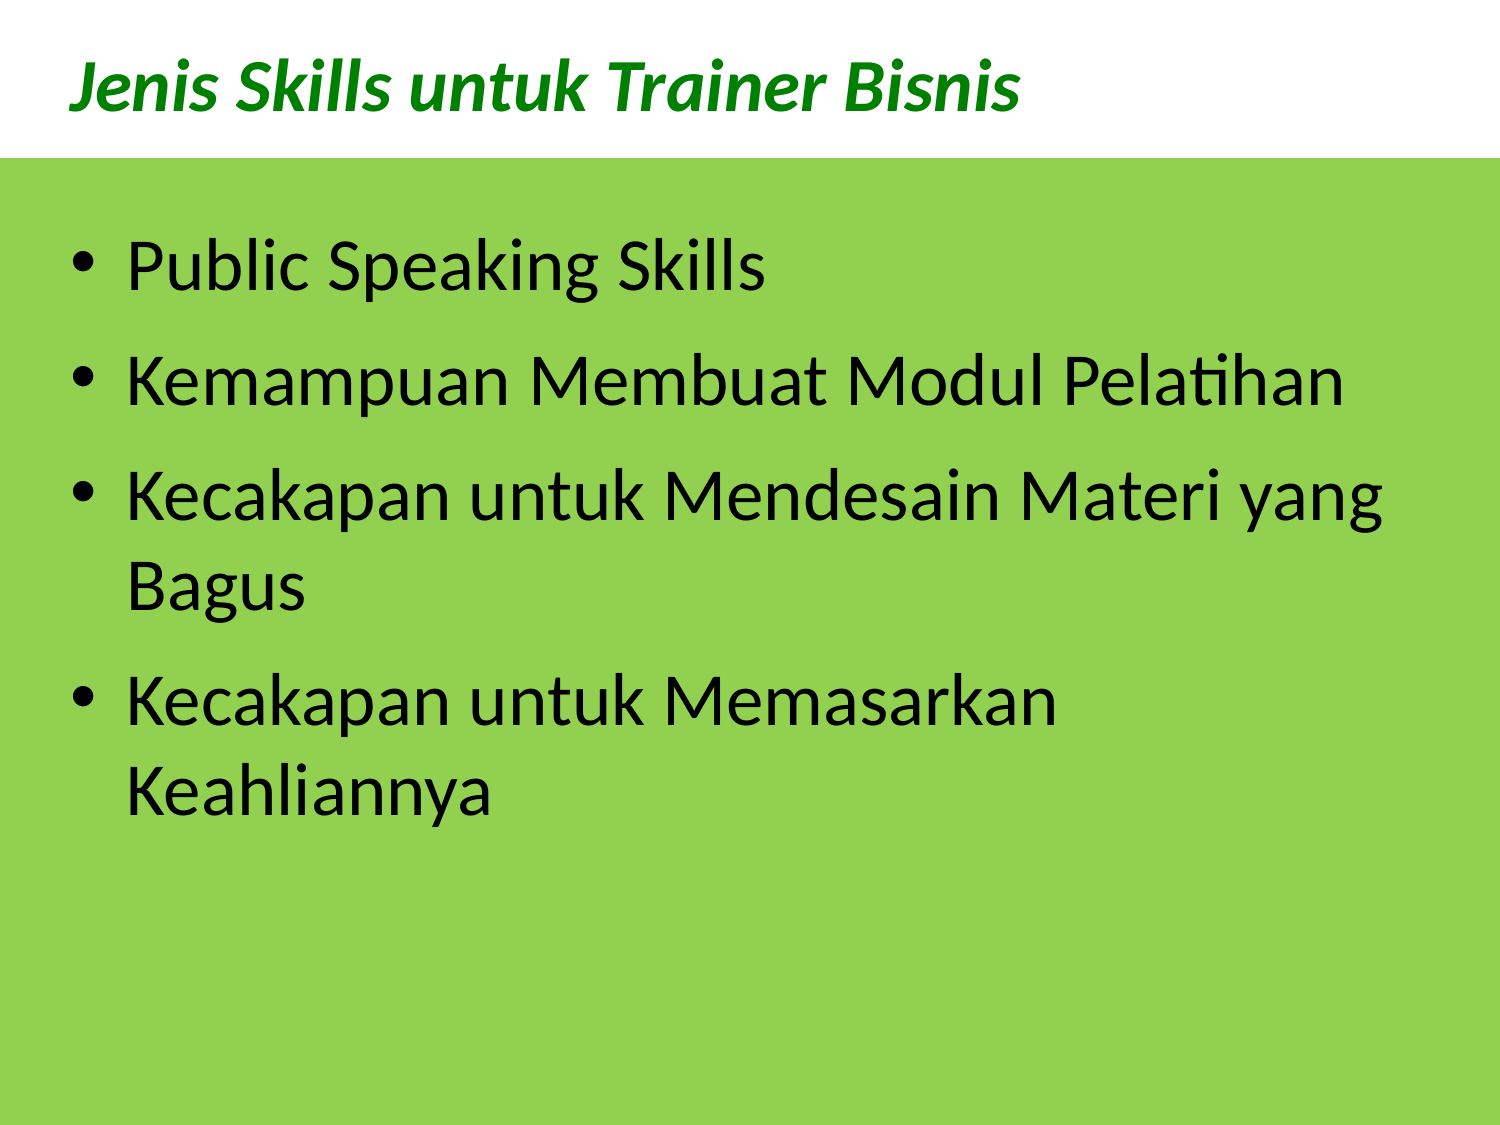

Jenis Skills untuk Trainer Bisnis

Public Speaking Skills
Kemampuan Membuat Modul Pelatihan
Kecakapan untuk Mendesain Materi yang Bagus
Kecakapan untuk Memasarkan Keahliannya